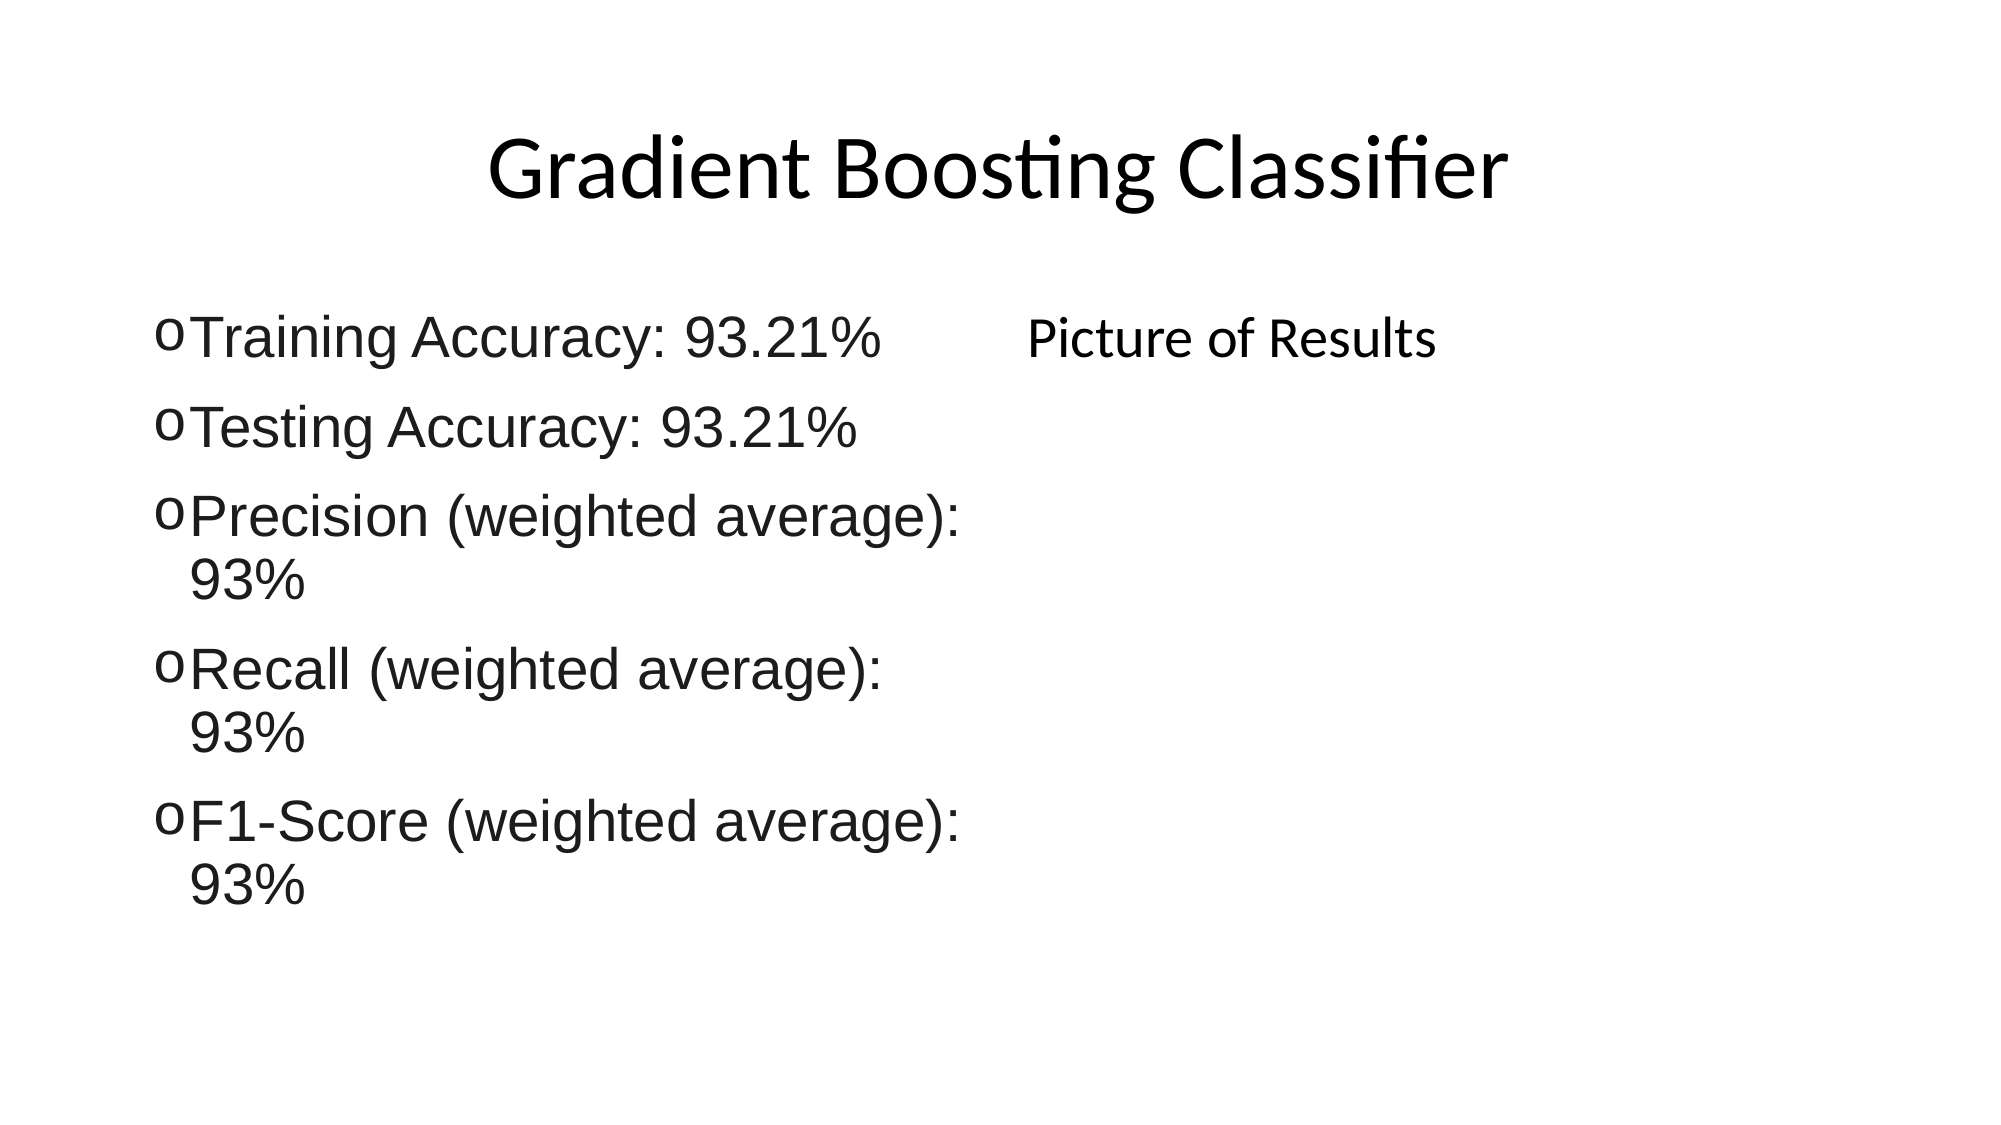

# Gradient Boosting Classifier
Training Accuracy: 93.21%

Testing Accuracy: 93.21%

Precision (weighted average): 93%

Recall (weighted average): 93%

F1-Score (weighted average): 93%
Picture of Results